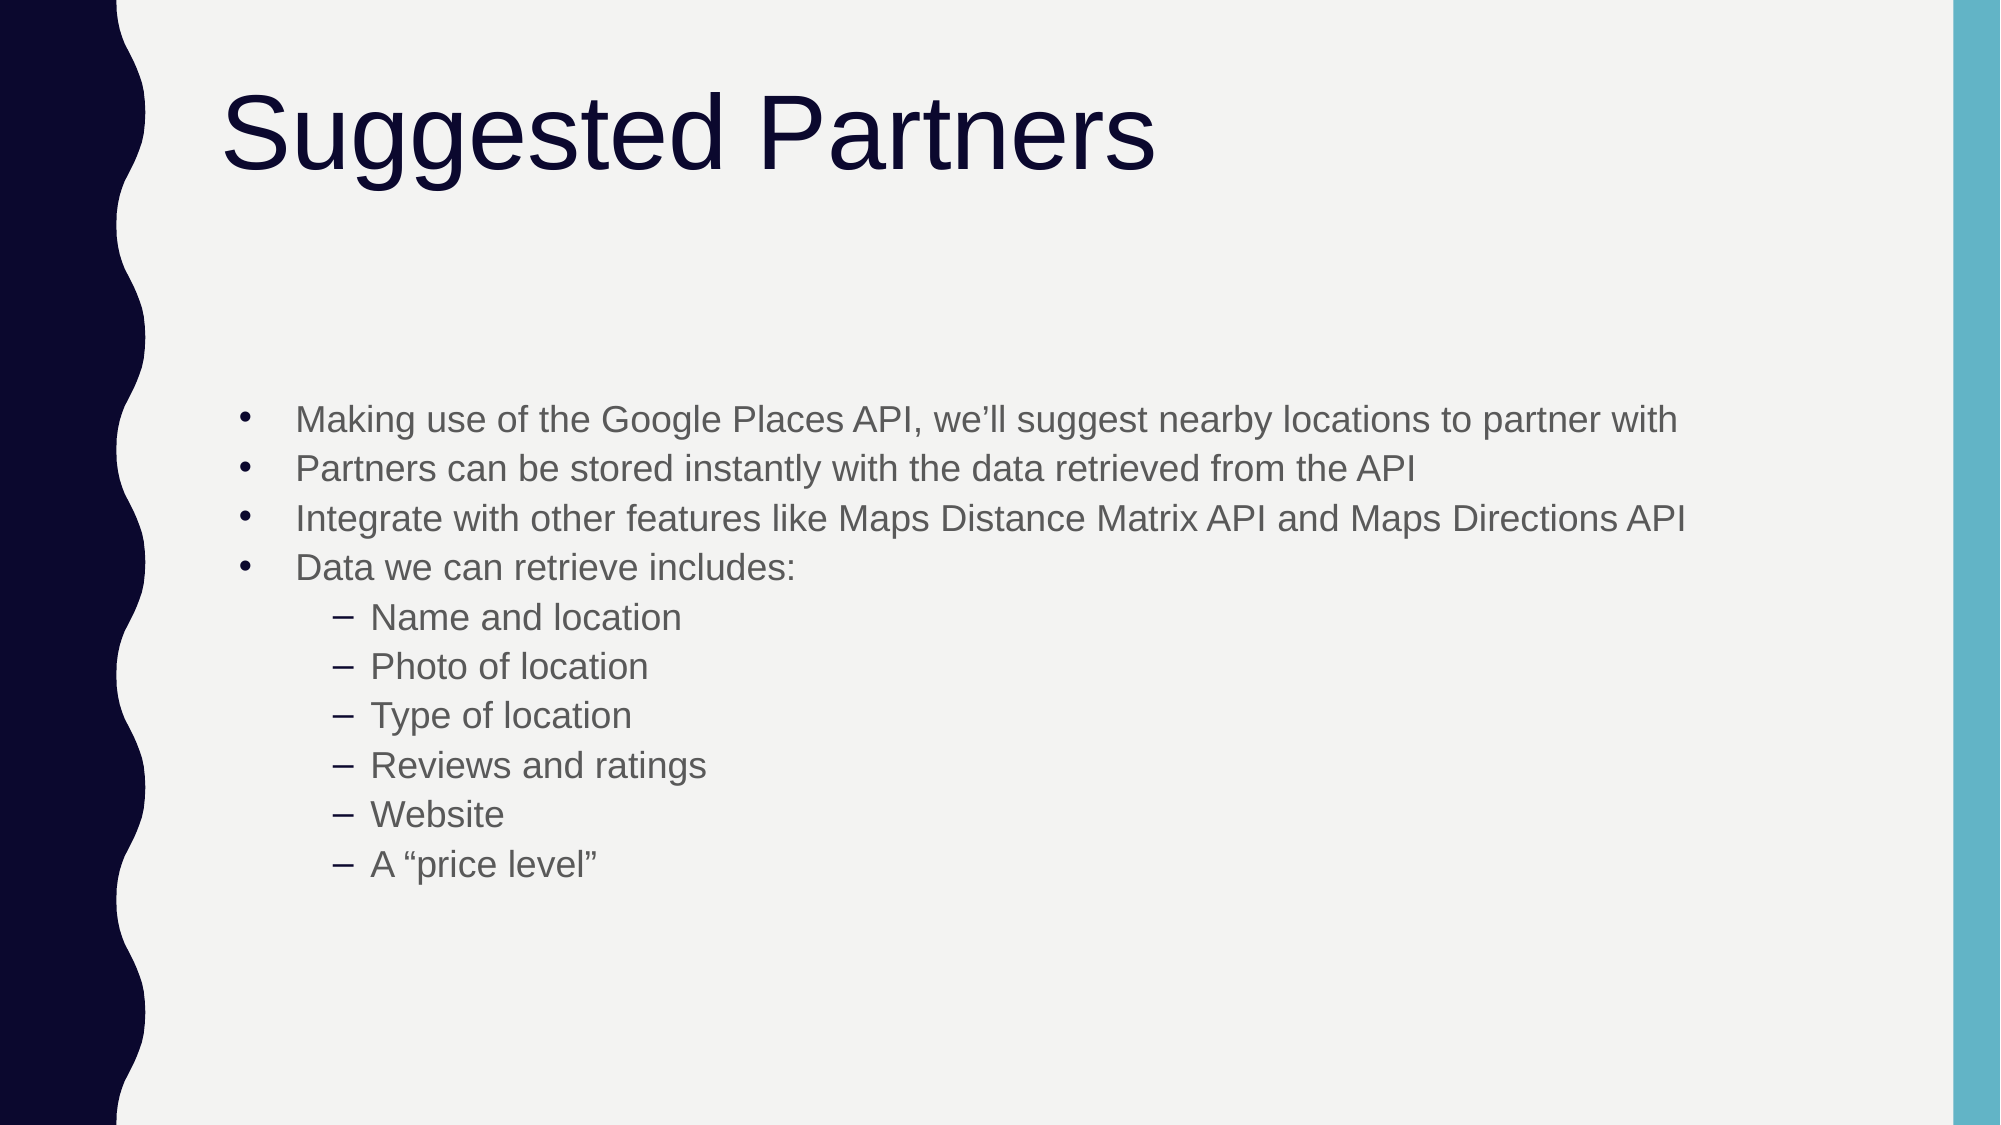

# Suggested Partners
Making use of the Google Places API, we’ll suggest nearby locations to partner with
Partners can be stored instantly with the data retrieved from the API
Integrate with other features like Maps Distance Matrix API and Maps Directions API
Data we can retrieve includes:
Name and location
Photo of location
Type of location
Reviews and ratings
Website
A “price level”